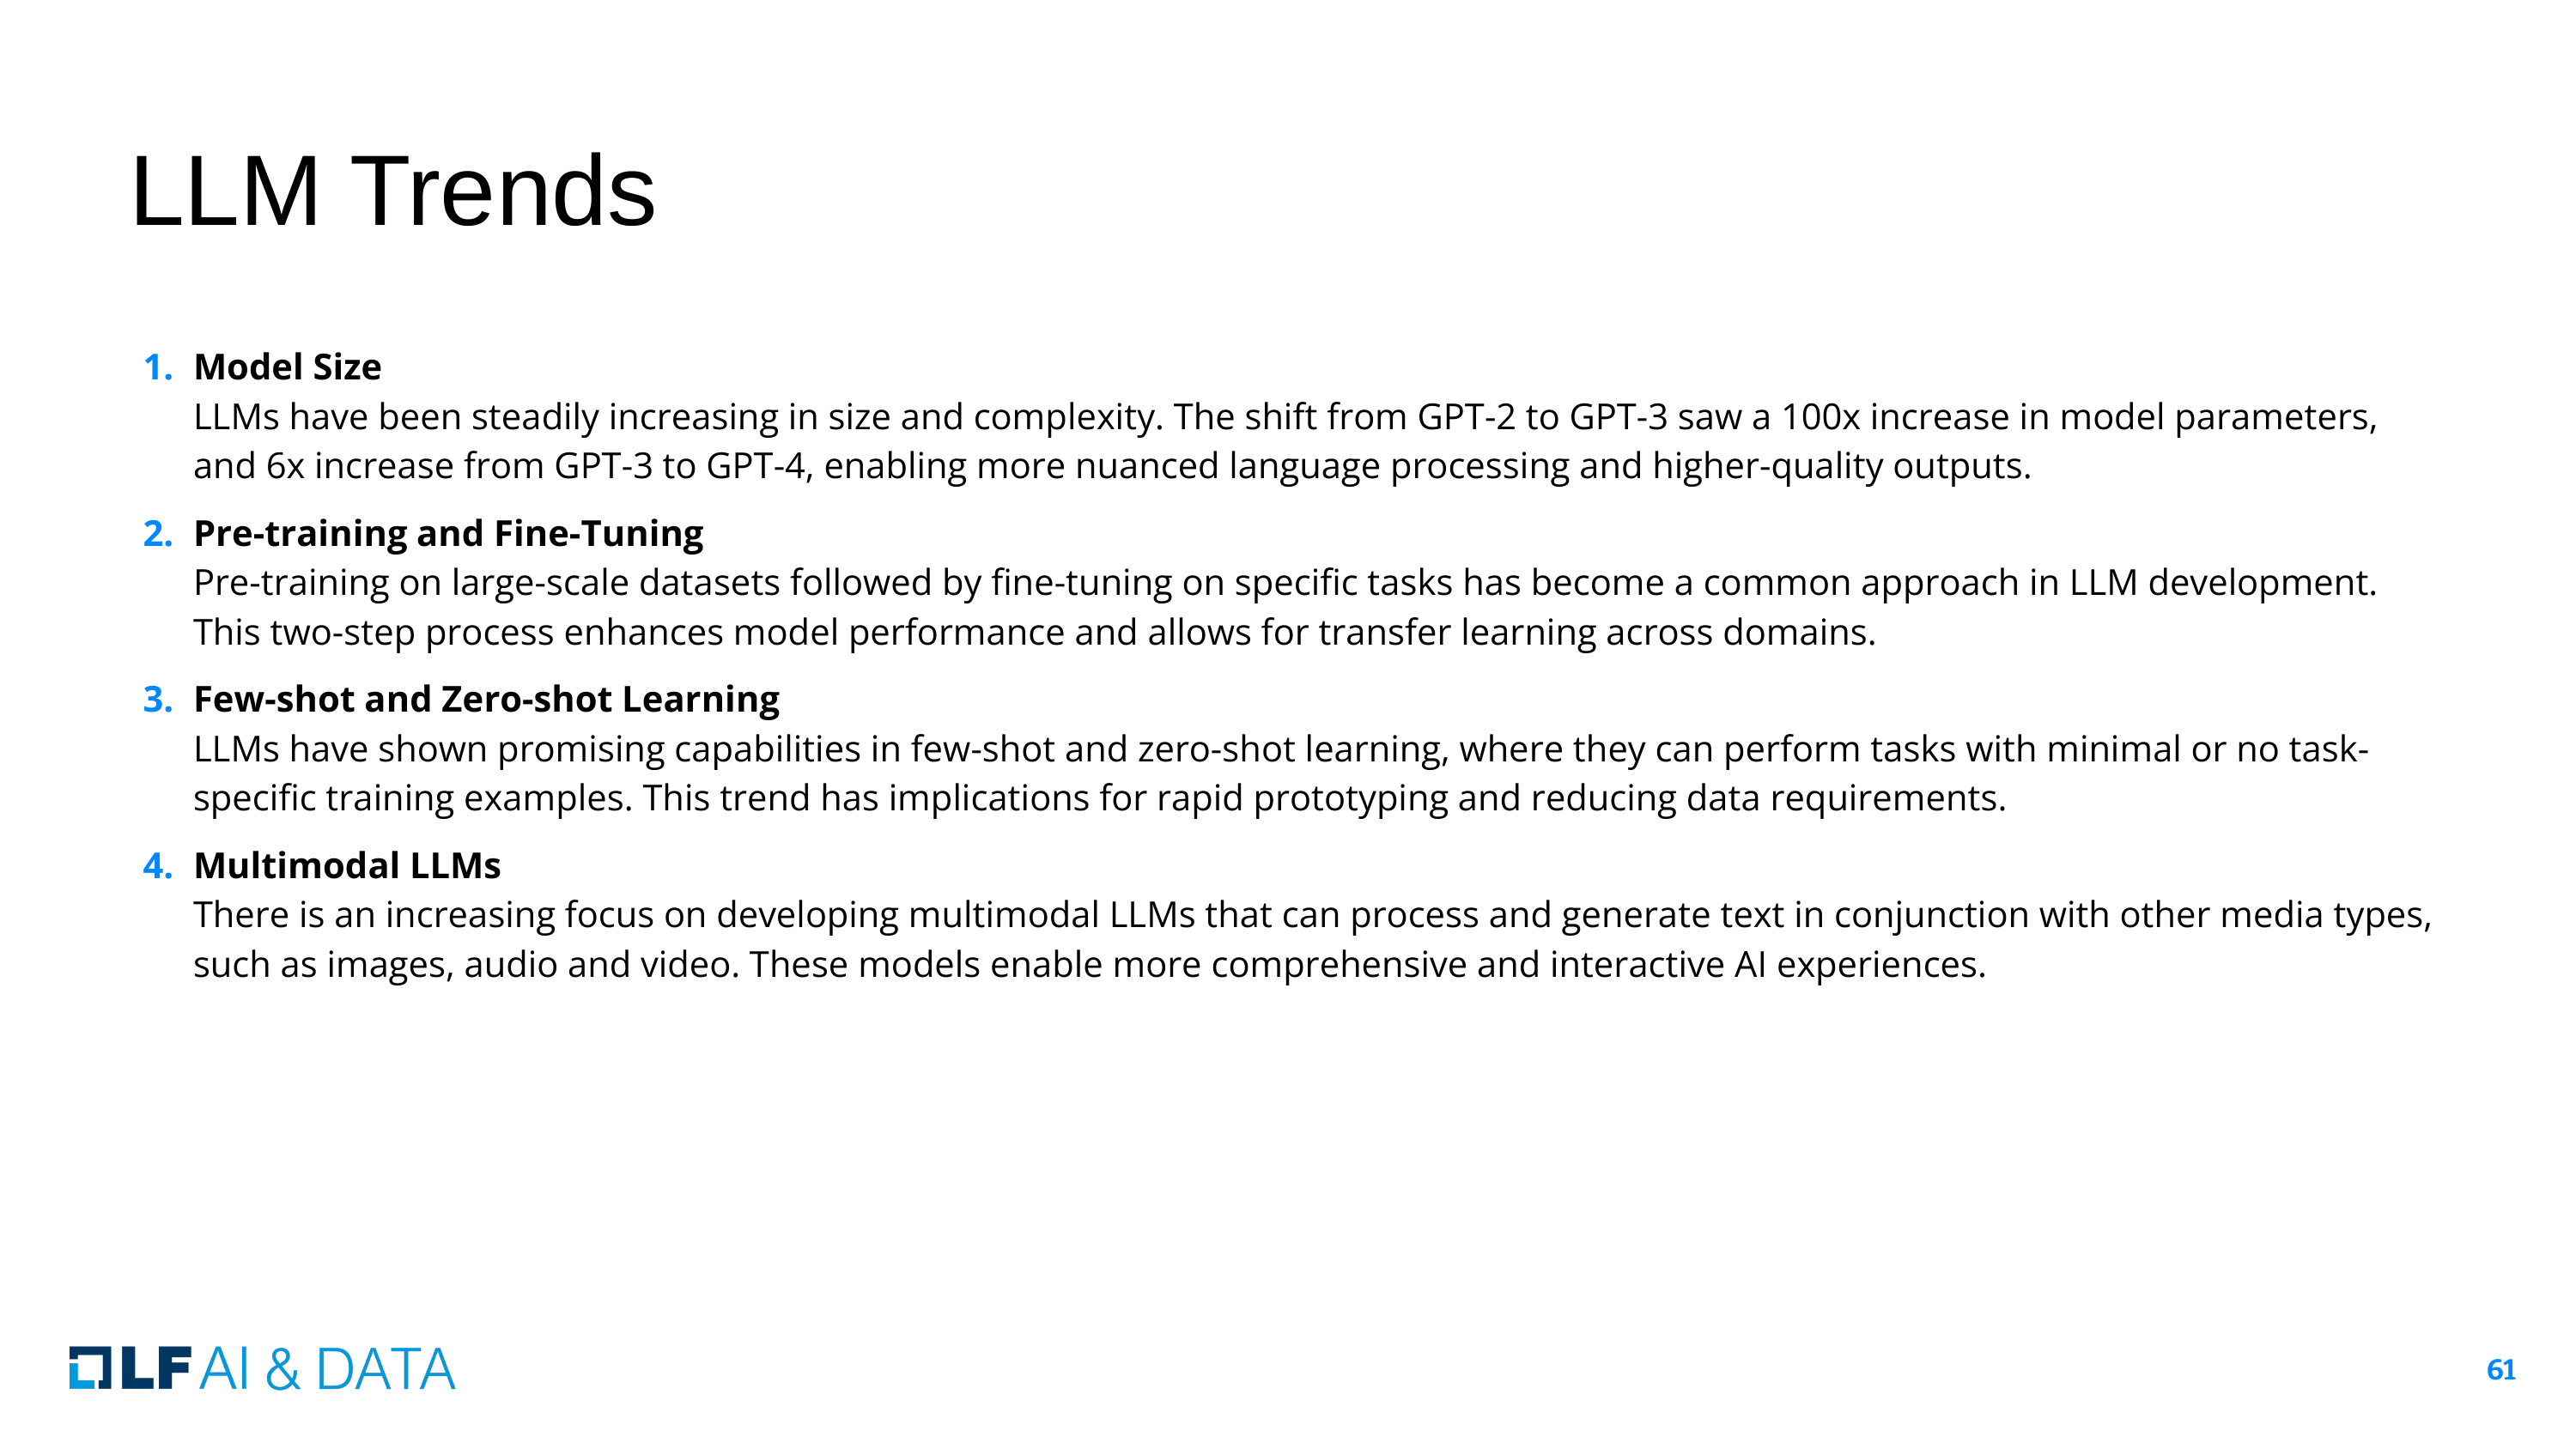

# LLM Trends
Model Size
LLMs have been steadily increasing in size and complexity. The shift from GPT-2 to GPT-3 saw a 100x increase in model parameters, and 6x increase from GPT-3 to GPT-4, enabling more nuanced language processing and higher-quality outputs.
Pre-training and Fine-Tuning
Pre-training on large-scale datasets followed by fine-tuning on specific tasks has become a common approach in LLM development. This two-step process enhances model performance and allows for transfer learning across domains.
Few-shot and Zero-shot Learning
LLMs have shown promising capabilities in few-shot and zero-shot learning, where they can perform tasks with minimal or no task-specific training examples. This trend has implications for rapid prototyping and reducing data requirements.
Multimodal LLMs
There is an increasing focus on developing multimodal LLMs that can process and generate text in conjunction with other media types, such as images, audio and video. These models enable more comprehensive and interactive AI experiences.

61